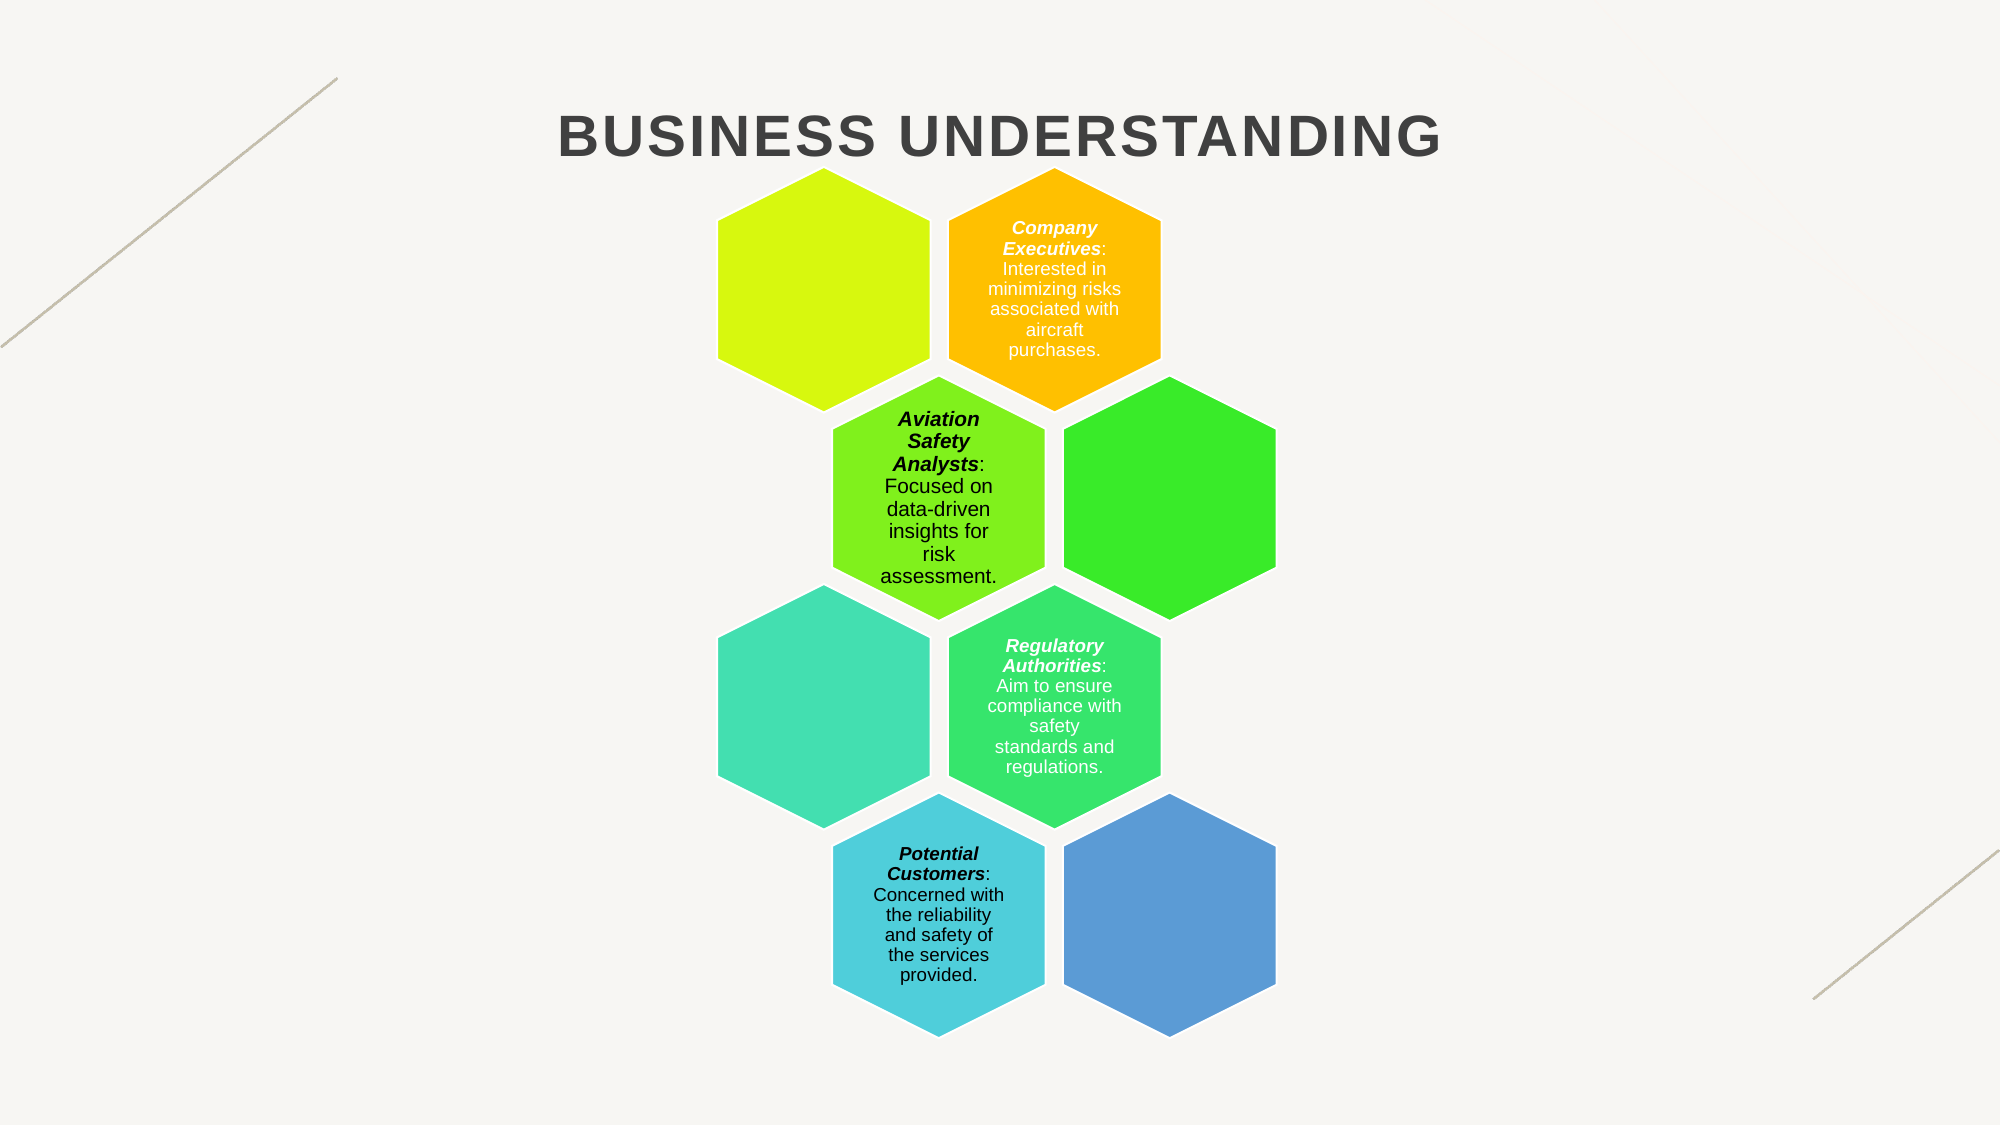

# Business Understanding
Company Executives: Interested in minimizing risks associated with aircraft purchases.

Aviation Safety Analysts: Focused on data-driven insights for risk assessment.

Regulatory Authorities: Aim to ensure compliance with safety standards and regulations.

Potential Customers: Concerned with the reliability and safety of the services provided.